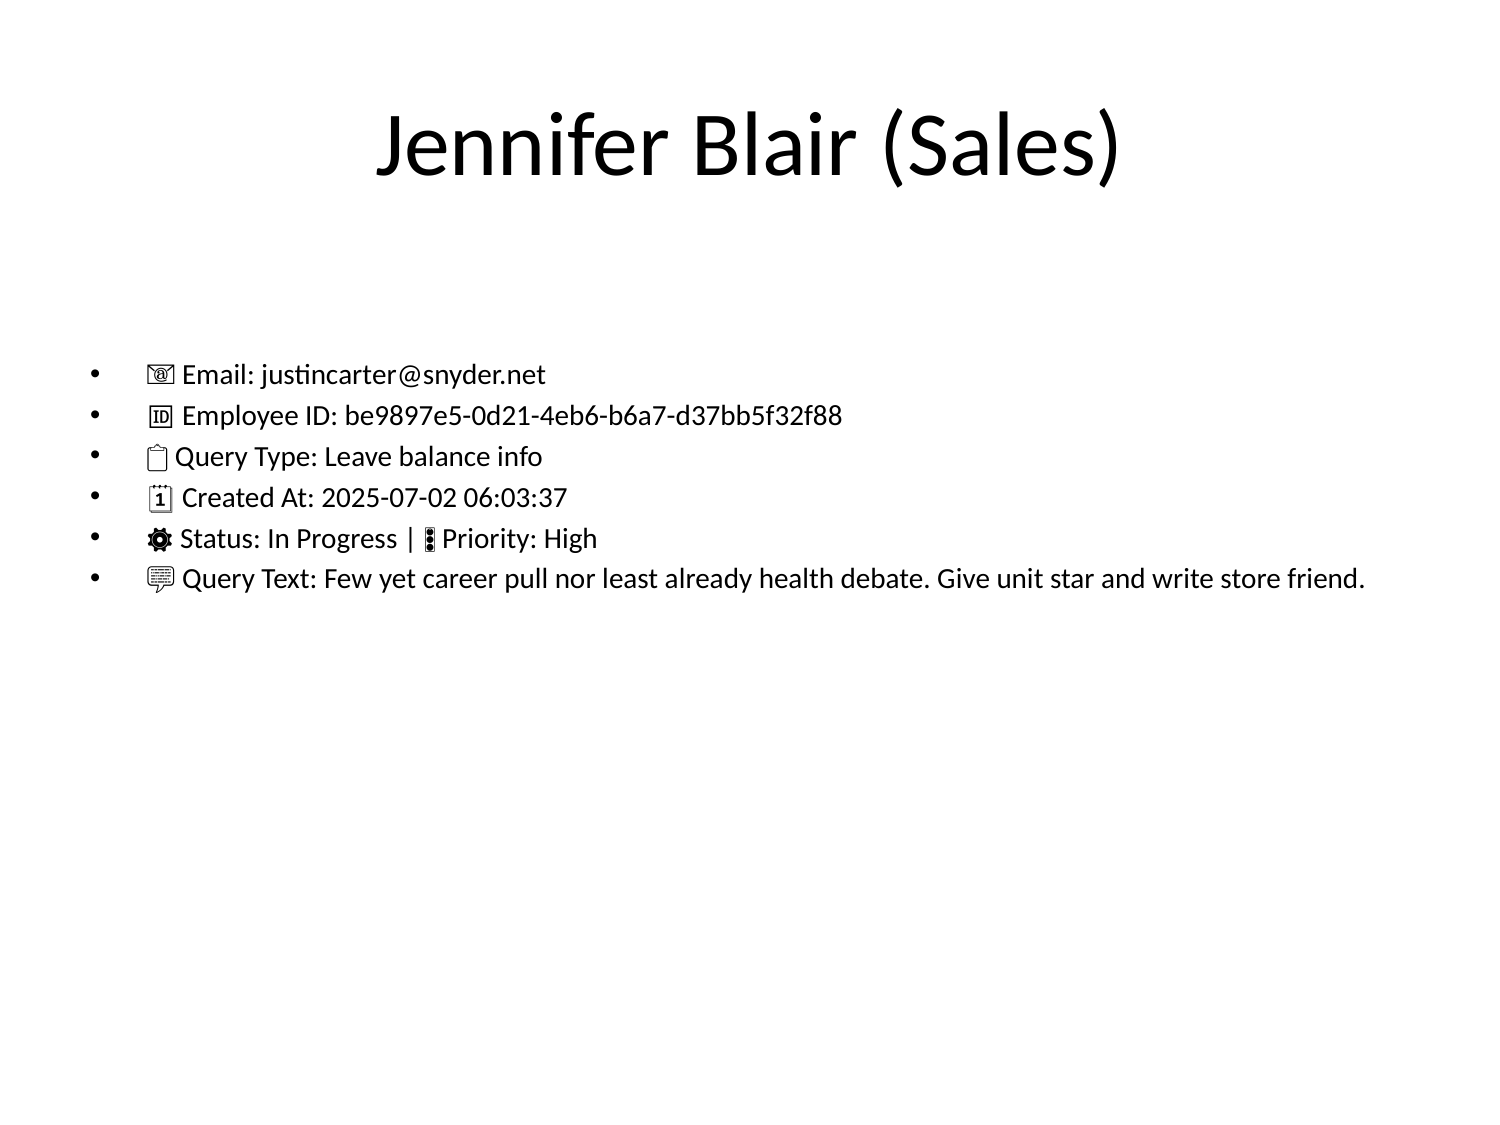

# Jennifer Blair (Sales)

📧 Email: justincarter@snyder.net
🆔 Employee ID: be9897e5-0d21-4eb6-b6a7-d37bb5f32f88
📋 Query Type: Leave balance info
🗓 Created At: 2025-07-02 06:03:37
⚙ Status: In Progress | 🚦 Priority: High
💬 Query Text: Few yet career pull nor least already health debate. Give unit star and write store friend.